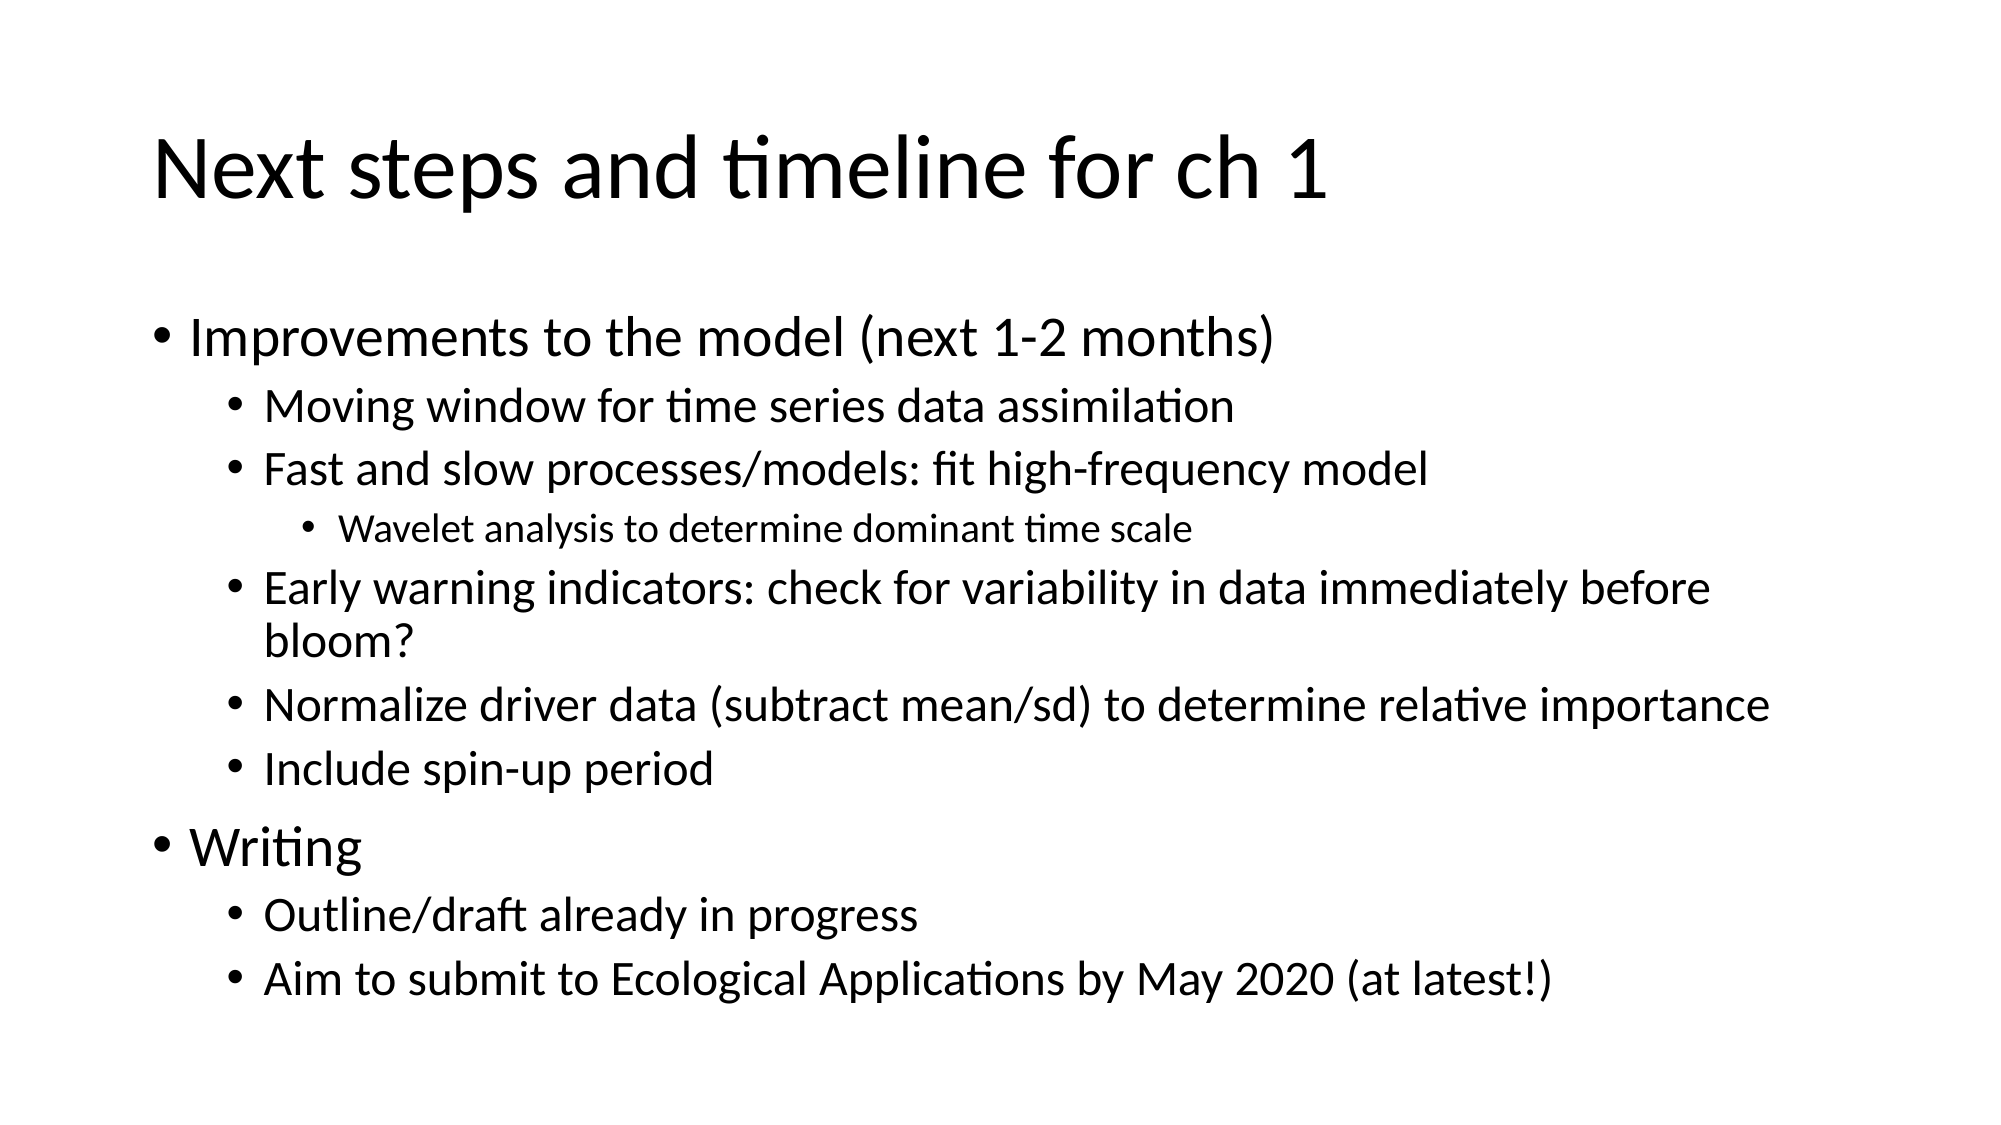

# Next steps and timeline for ch 1
Improvements to the model (next 1-2 months)
Moving window for time series data assimilation
Fast and slow processes/models: fit high-frequency model
Wavelet analysis to determine dominant time scale
Early warning indicators: check for variability in data immediately before bloom?
Normalize driver data (subtract mean/sd) to determine relative importance
Include spin-up period
Writing
Outline/draft already in progress
Aim to submit to Ecological Applications by May 2020 (at latest!)